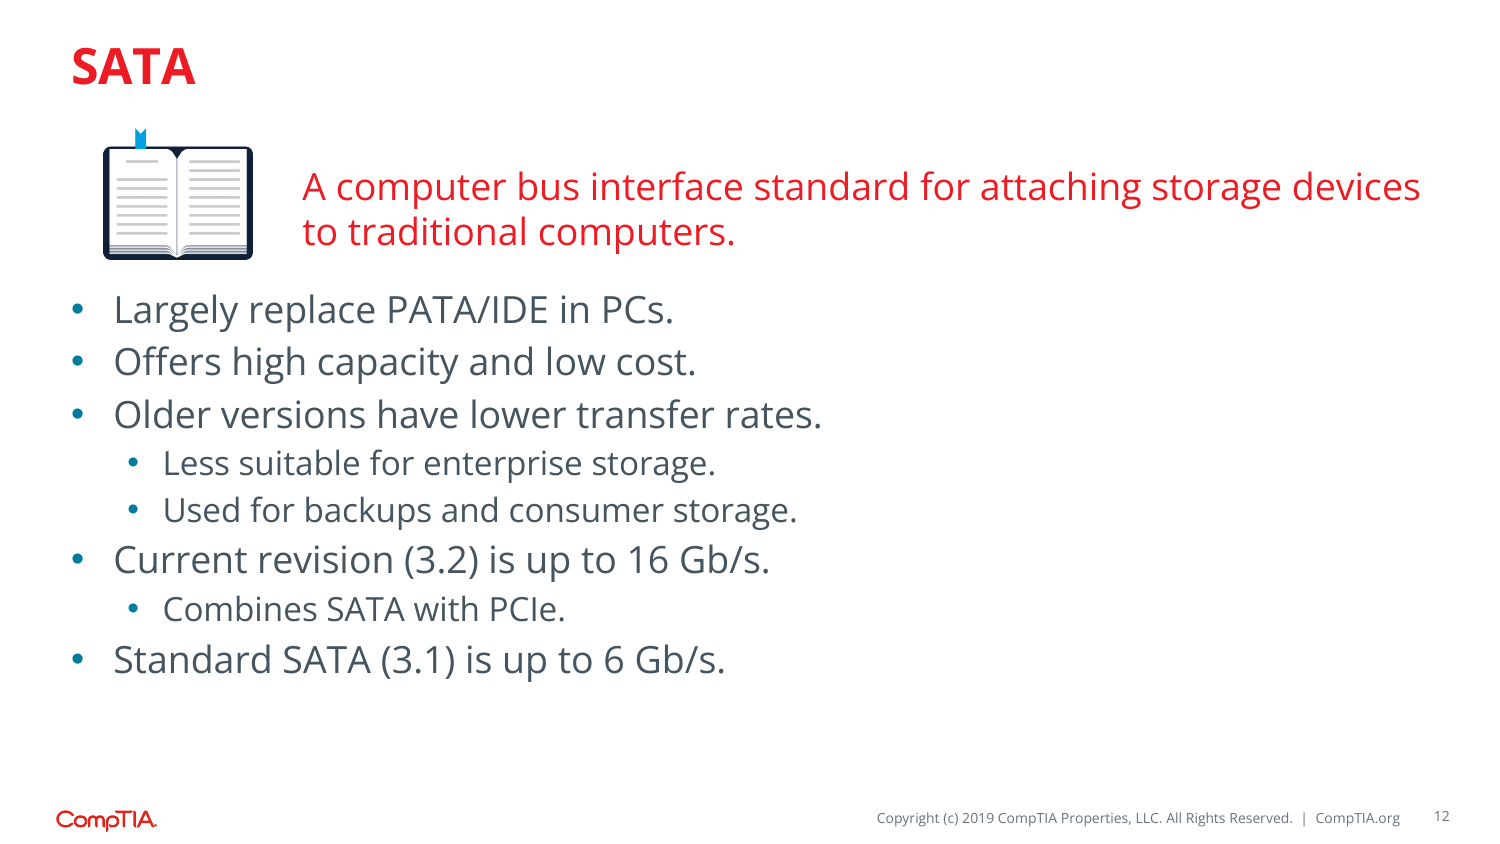

# SATA
A computer bus interface standard for attaching storage devices to traditional computers.
Largely replace PATA/IDE in PCs.
Offers high capacity and low cost.
Older versions have lower transfer rates.
Less suitable for enterprise storage.
Used for backups and consumer storage.
Current revision (3.2) is up to 16 Gb/s.
Combines SATA with PCIe.
Standard SATA (3.1) is up to 6 Gb/s.
12